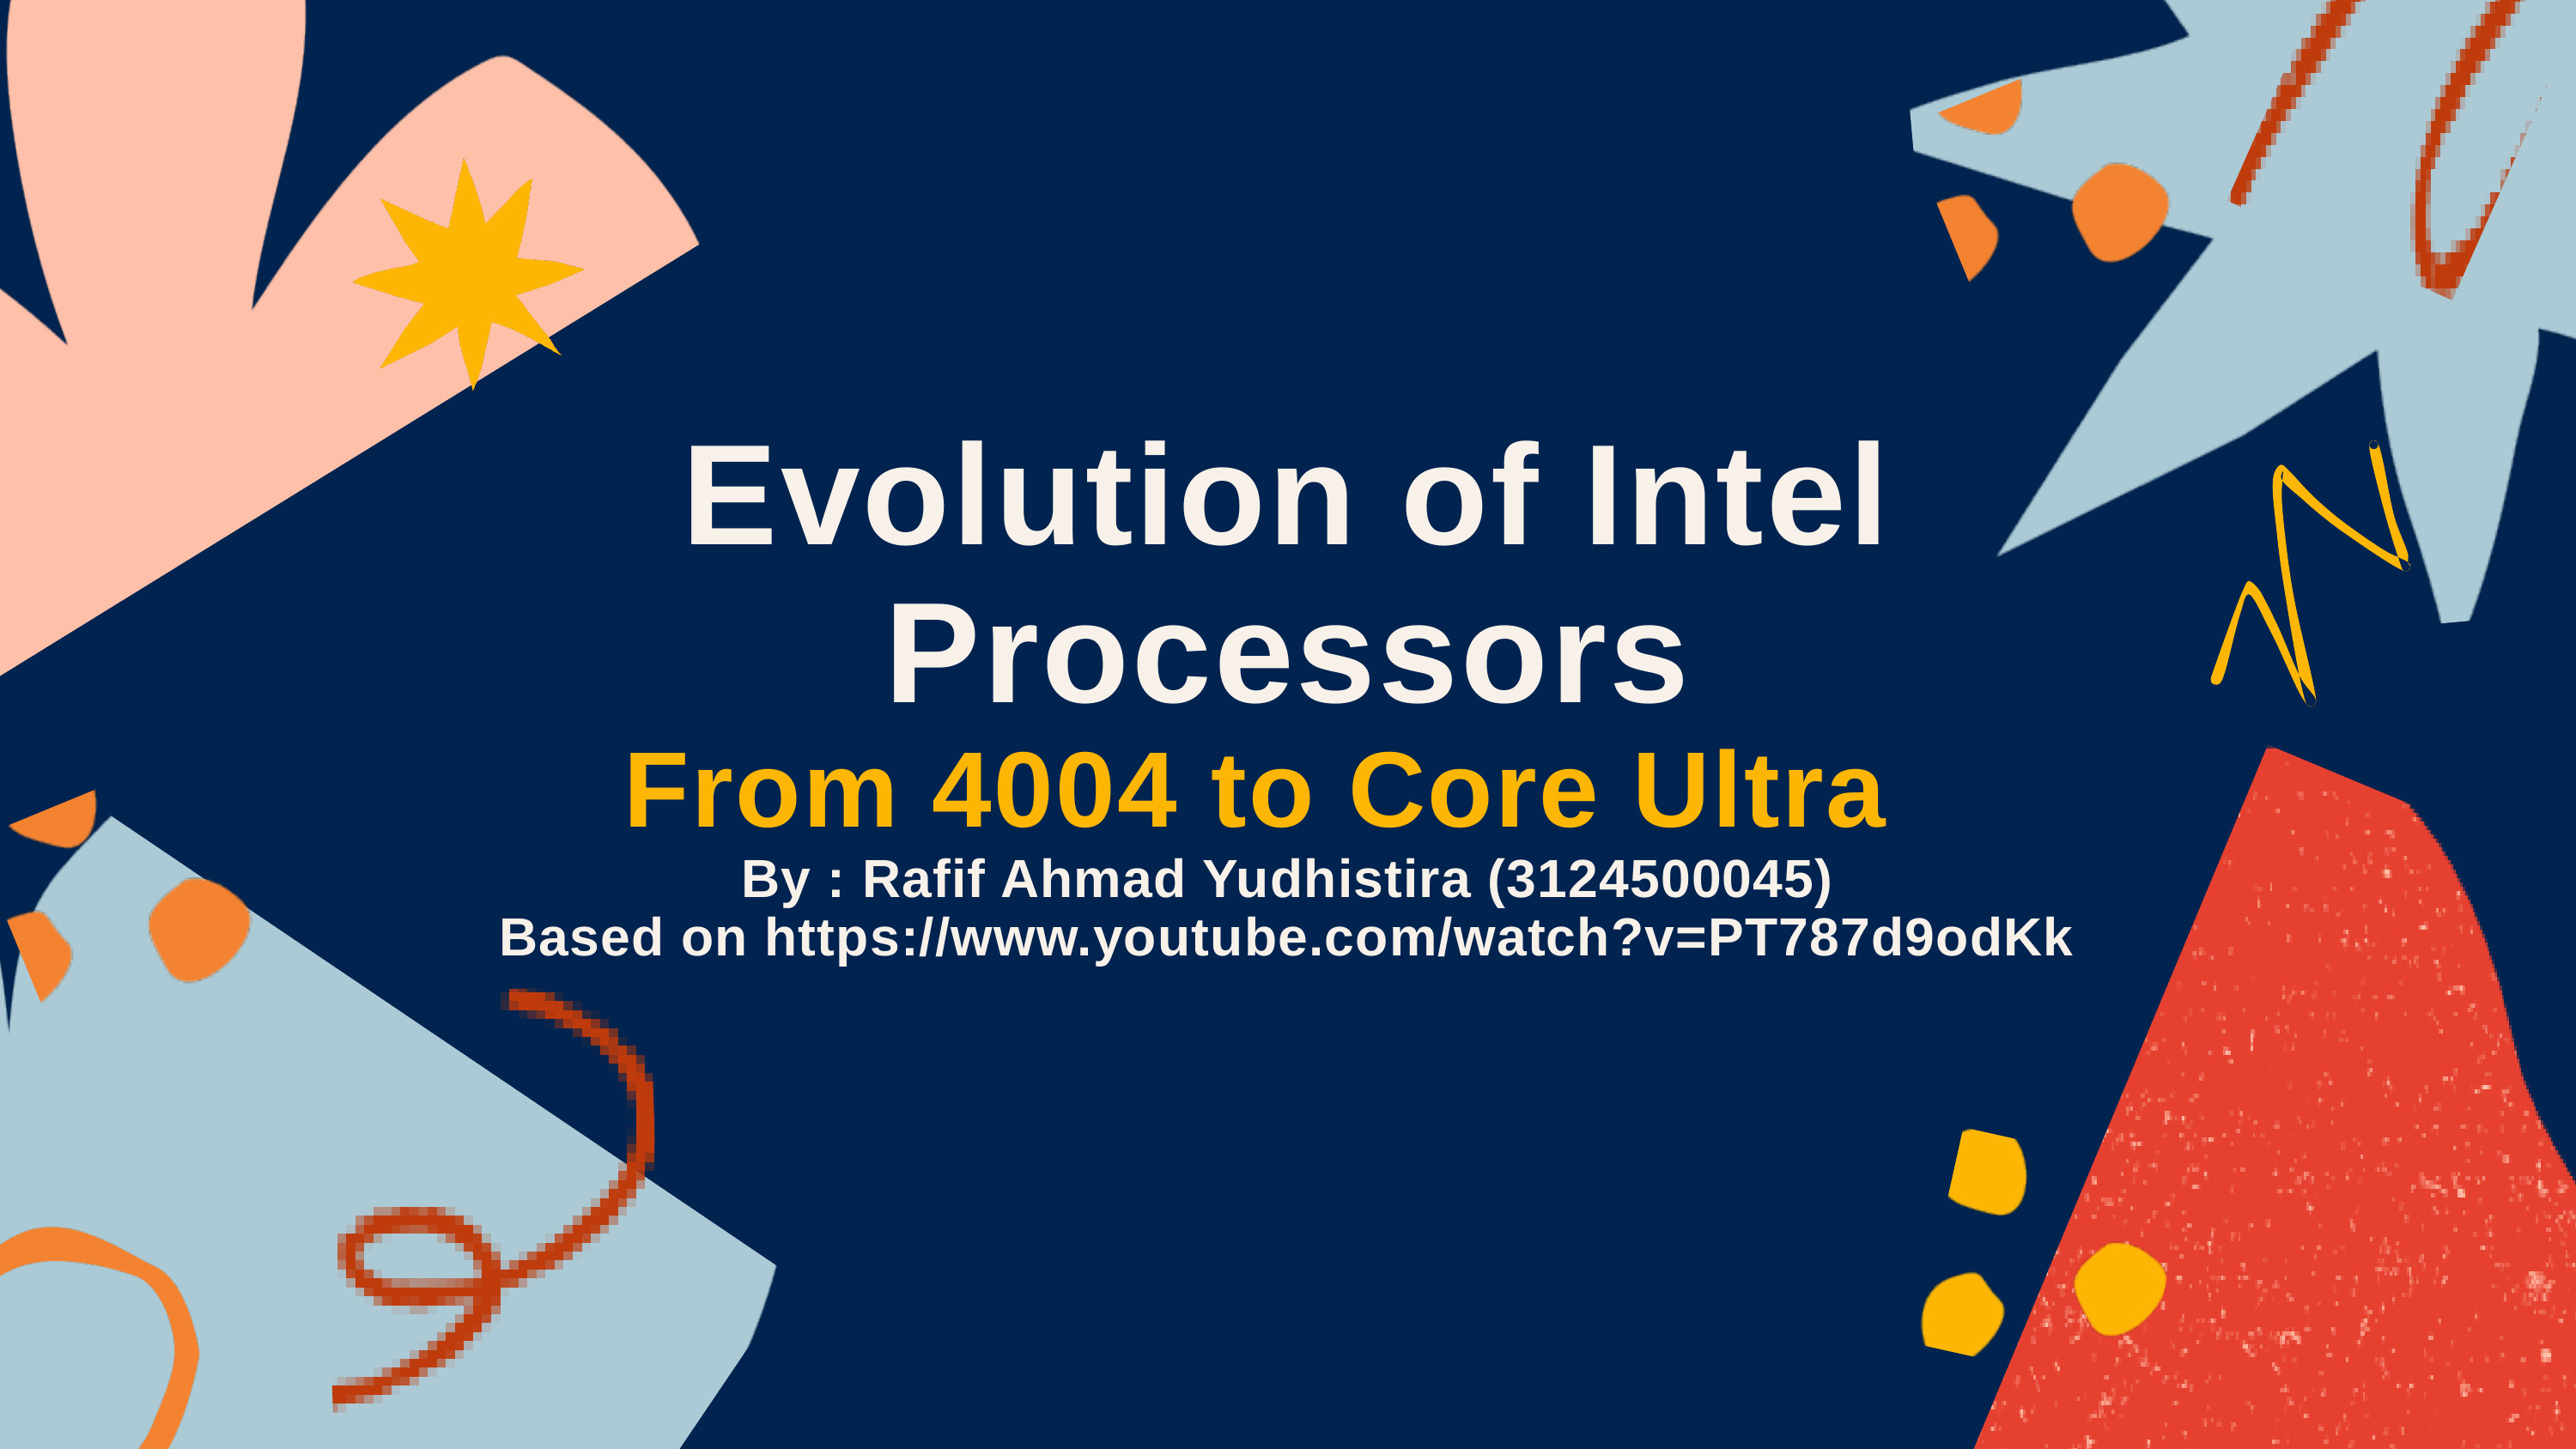

Evolution of Intel Processors
From 4004 to Core Ultra
By : Rafif Ahmad Yudhistira (3124500045)
Based on https://www.youtube.com/watch?v=PT787d9odKk